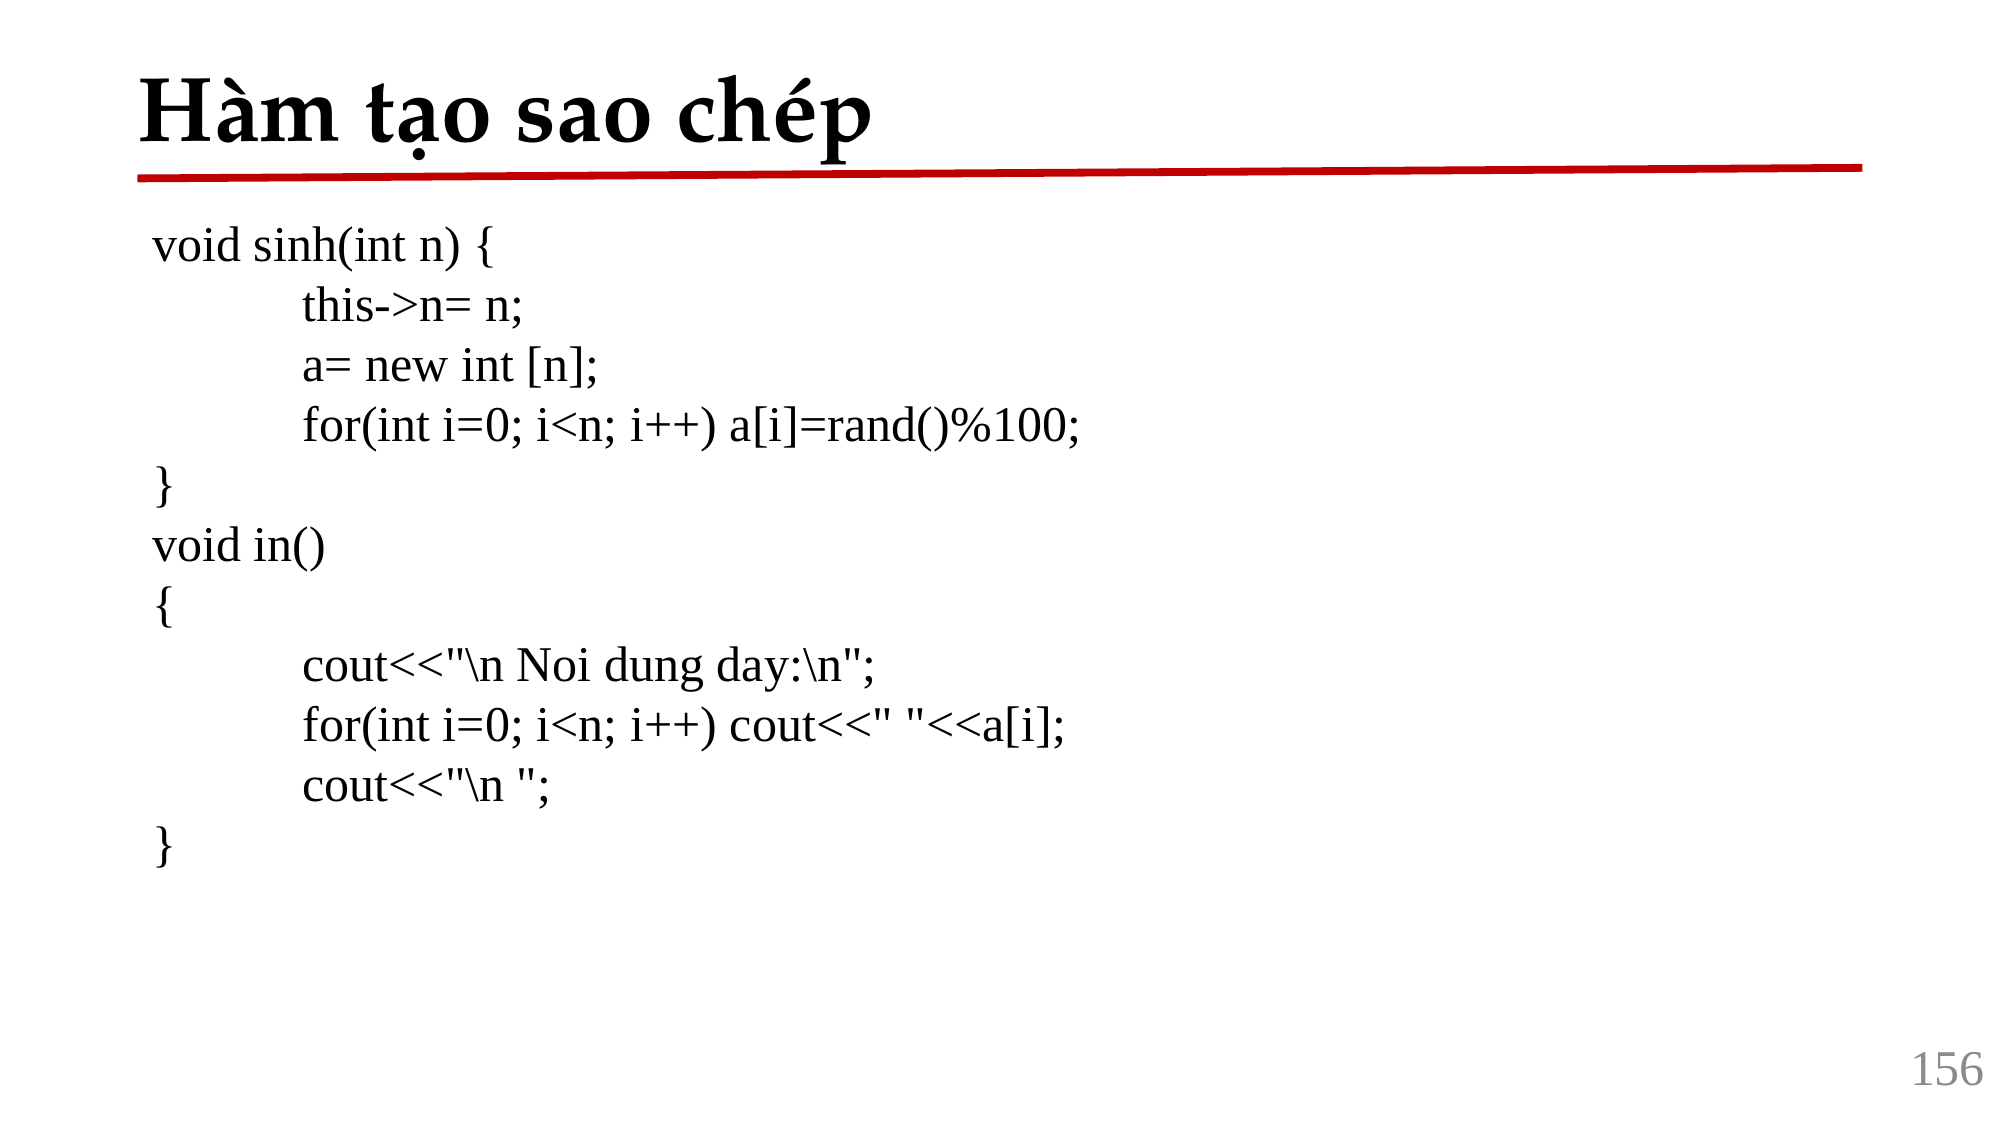

# Hàm tạo sao chép
void sinh(int n) {
	this->n= n;
	a= new int [n];
	for(int i=0; i<n; i++) a[i]=rand()%100;
}
void in()
{
	cout<<"\n Noi dung day:\n";
	for(int i=0; i<n; i++) cout<<" "<<a[i];
	cout<<"\n ";
}
156